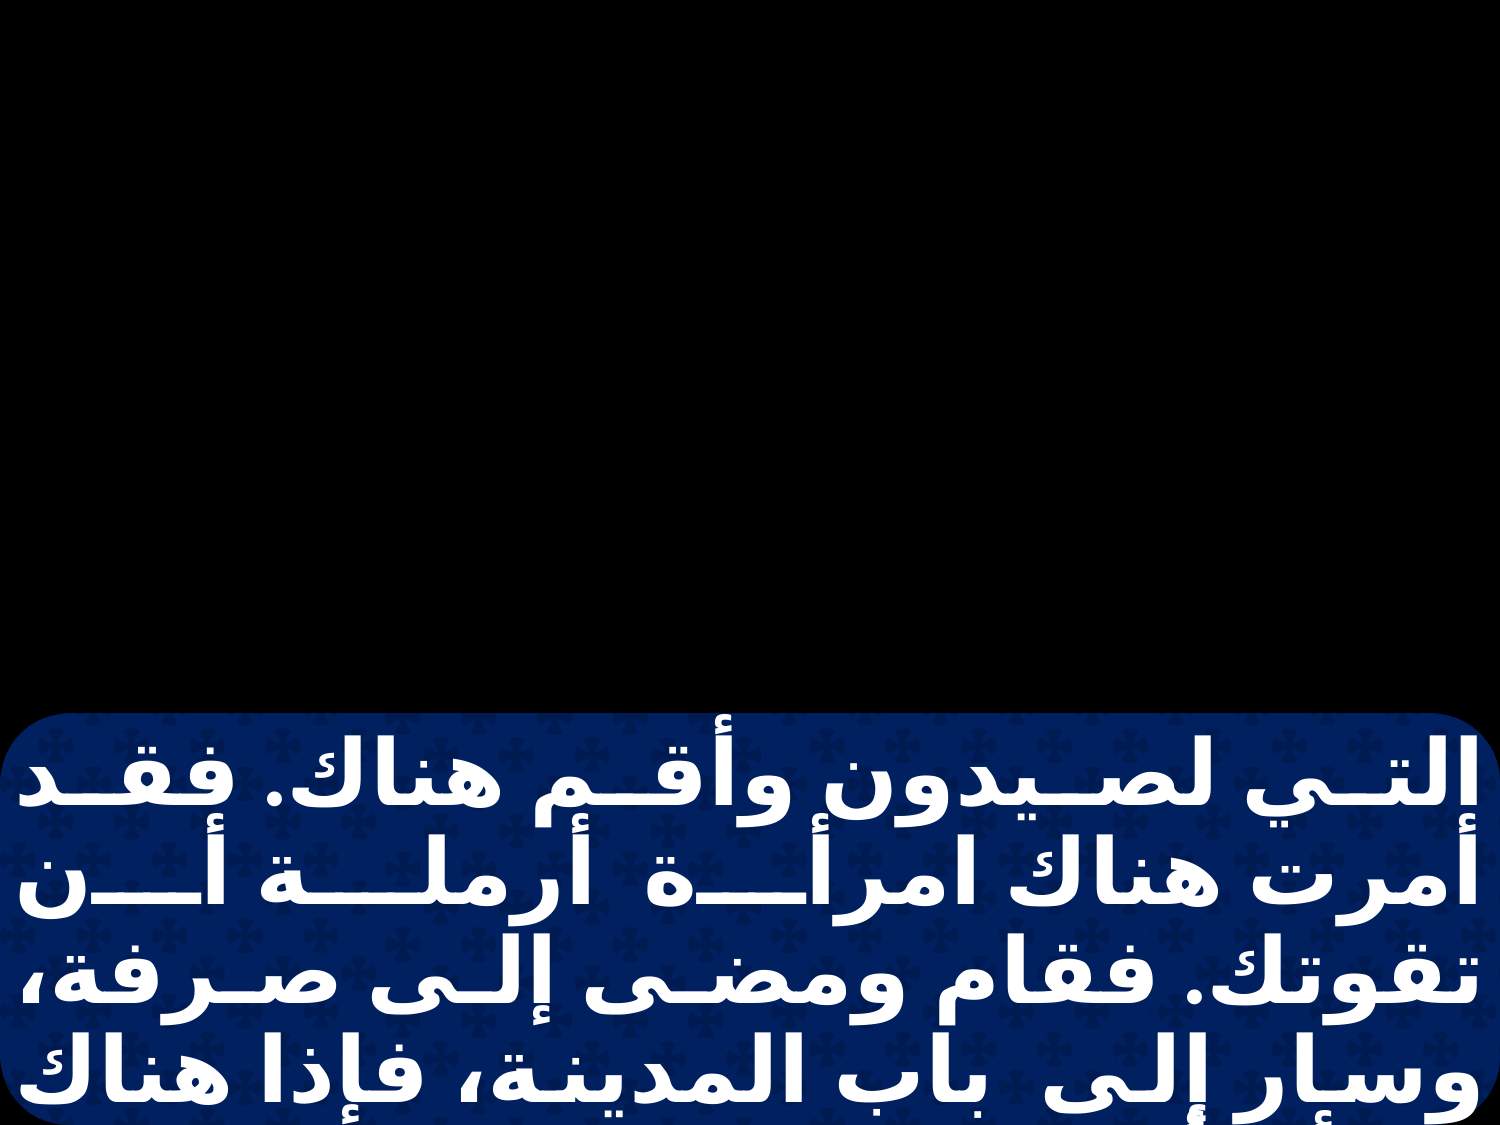

التي لصيدون وأقم هناك. فقد أمرت هناك امرأة  أرملة أن تقوتك. فقام ومضى إلى صرفة، وسار إلى  باب المدينة، فإذا هناك امرأة أرملة تجمع حطبا،  فدعاها وقال لها: هاتي لي قليل ماء في إناء